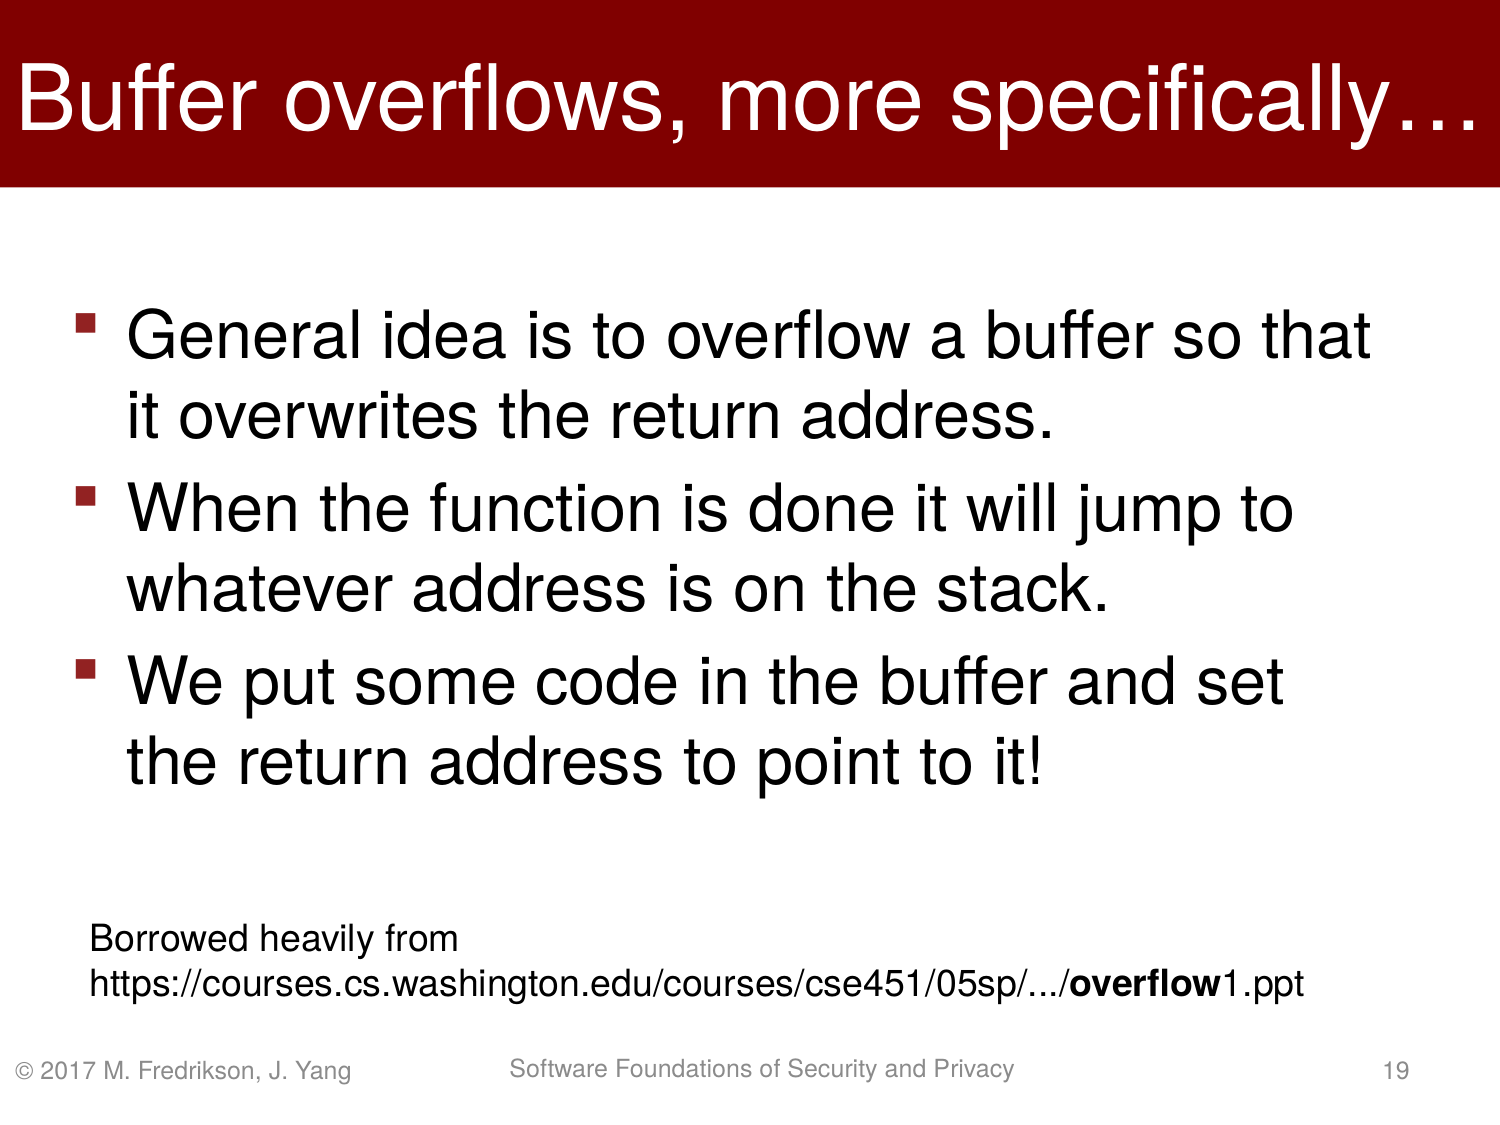

# Buffer overflows, more specifically…
General idea is to overflow a buffer so that it overwrites the return address.
When the function is done it will jump to whatever address is on the stack.
We put some code in the buffer and set the return address to point to it!
Borrowed heavily from https://courses.cs.washington.edu/courses/cse451/05sp/.../overflow1.ppt
© 2017 M. Fredrikson, J. Yang
19